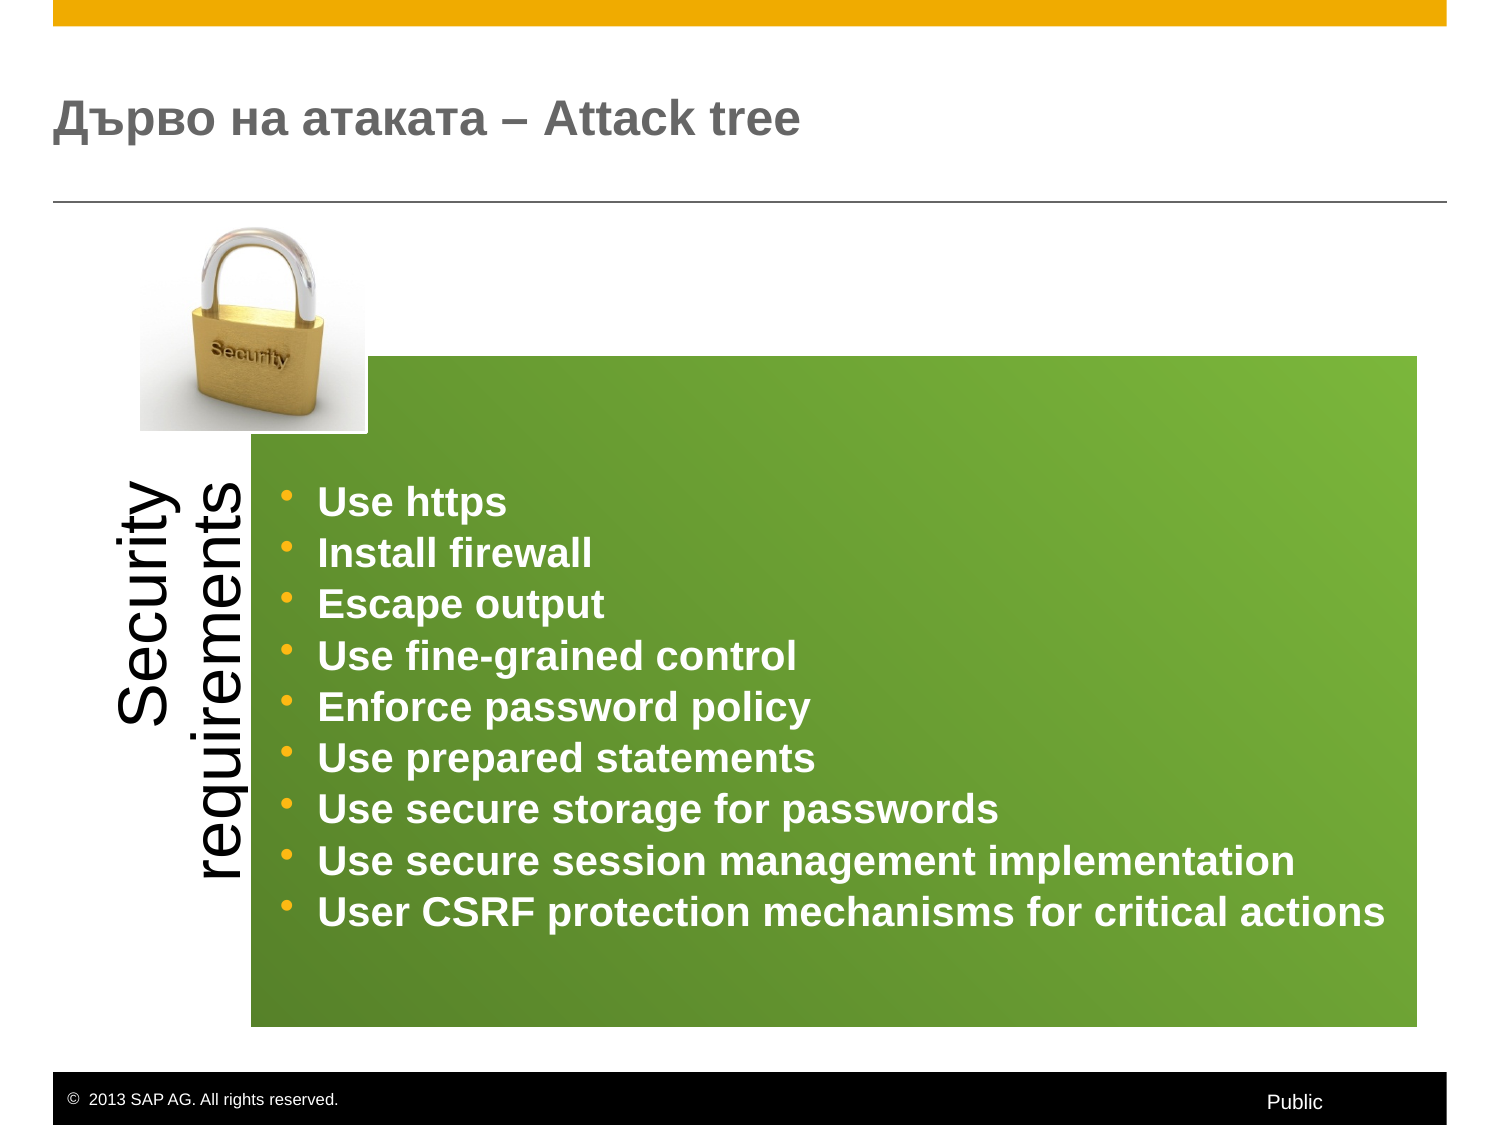

# Дърво на атаката – Attack tree
Security requirements
Use https
Install firewall
Escape output
Use fine-grained control
Enforce password policy
Use prepared statements
Use secure storage for passwords
Use secure session management implementation
User CSRF protection mechanisms for critical actions